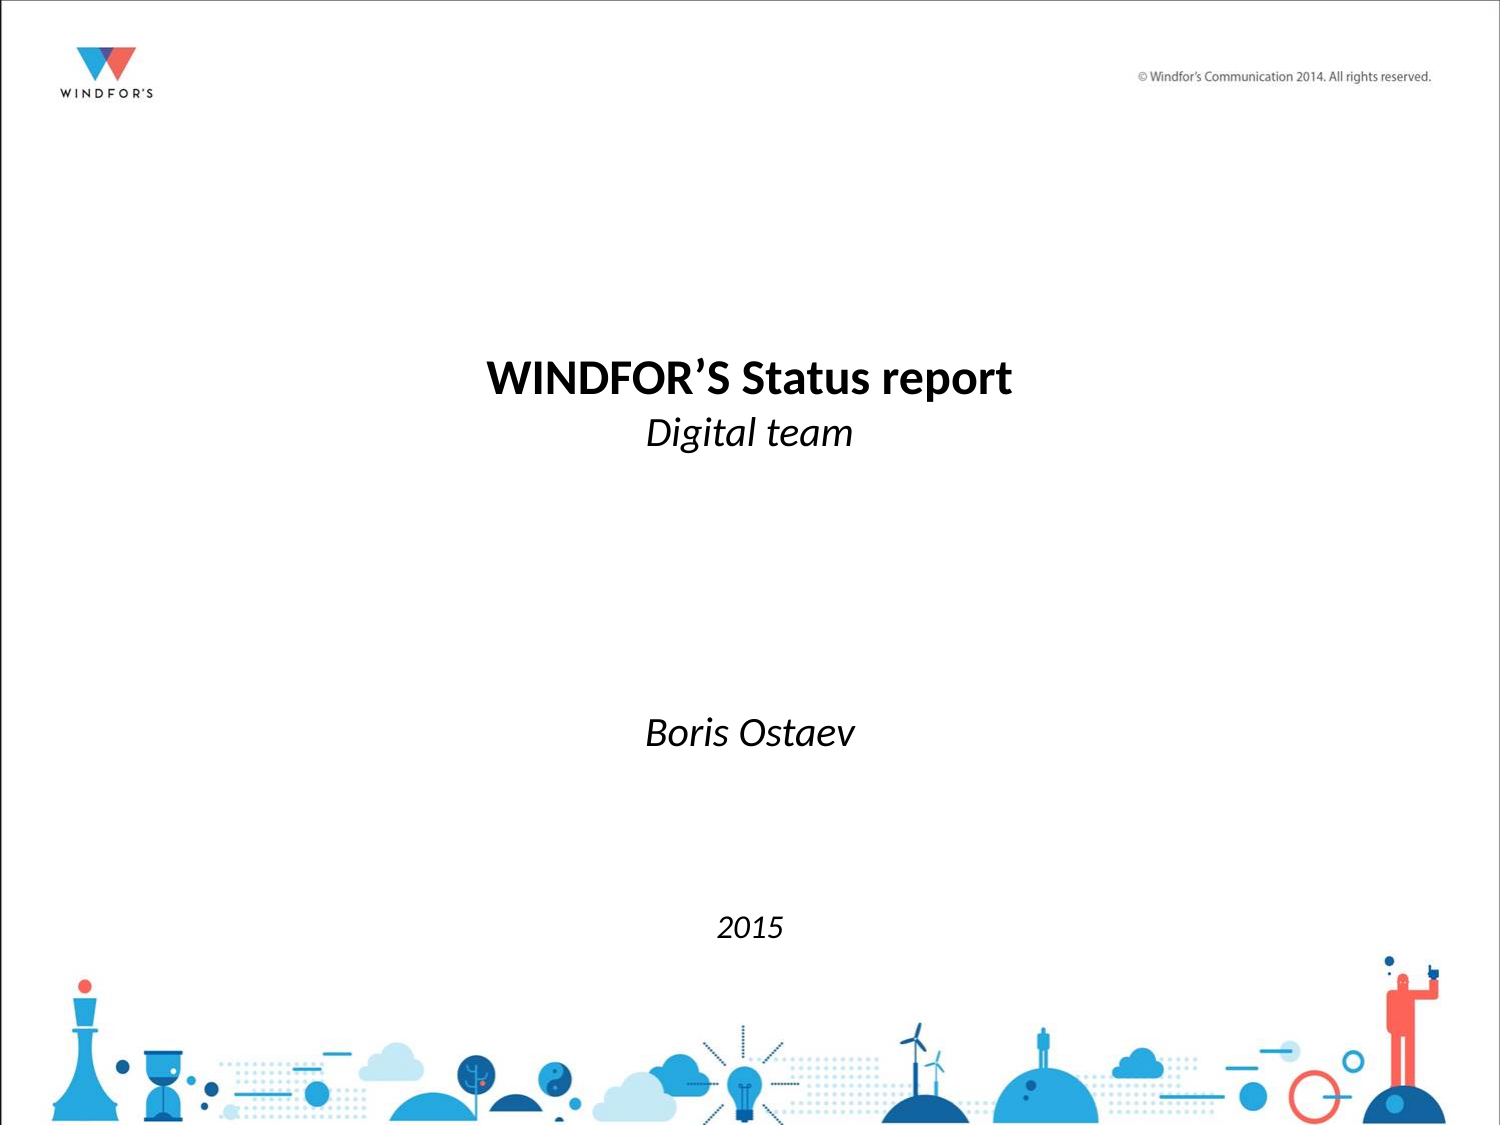

WINDFOR’S Status report
Digital team

Boris Ostaev

2015